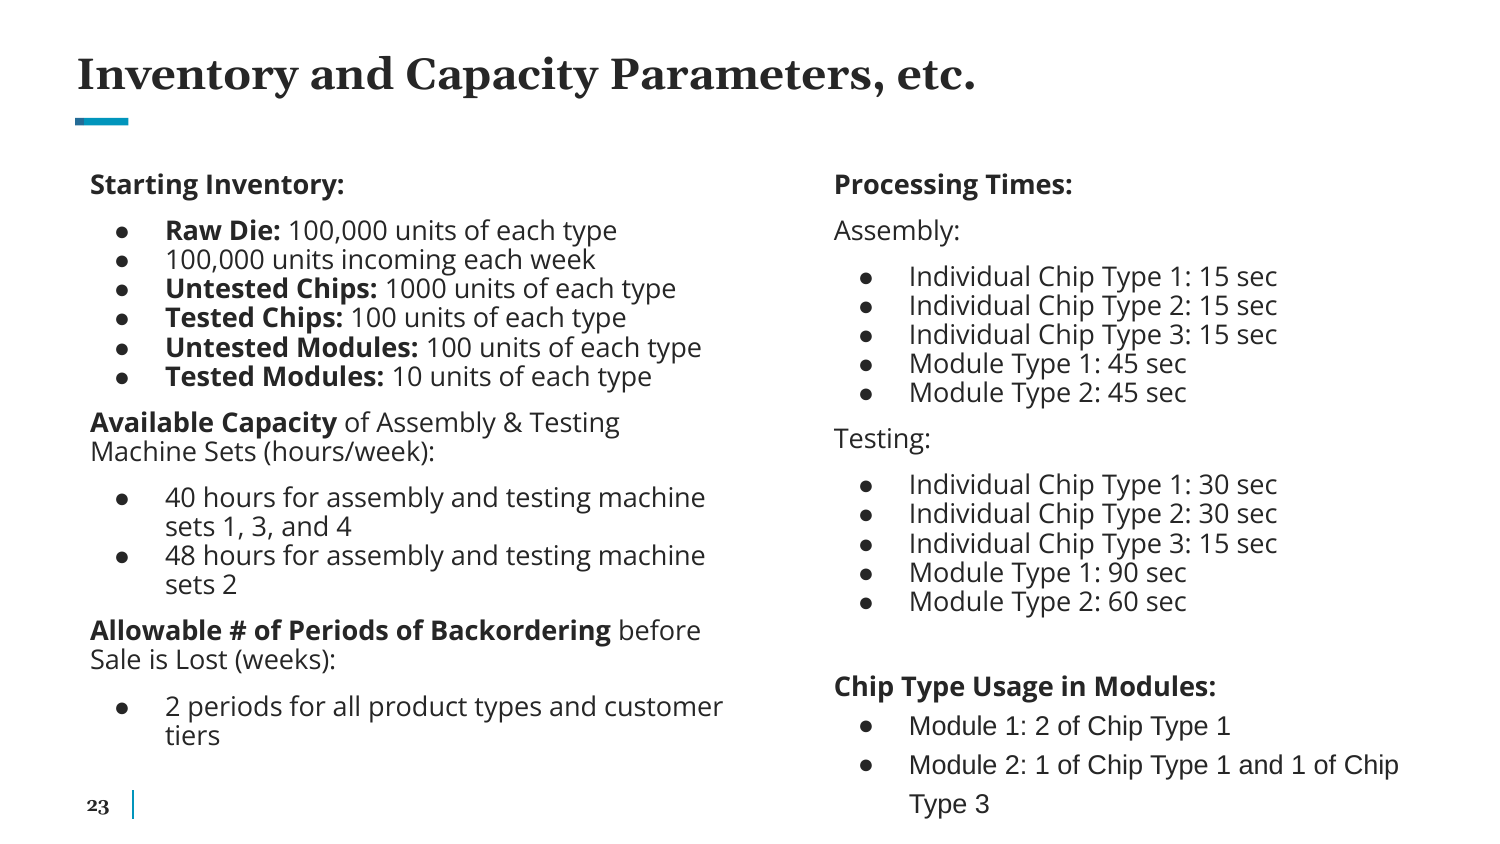

# Inventory and Capacity Parameters, etc.
Starting Inventory:
Raw Die: 100,000 units of each type
100,000 units incoming each week
Untested Chips: 1000 units of each type
Tested Chips: 100 units of each type
Untested Modules: 100 units of each type
Tested Modules: 10 units of each type
Available Capacity of Assembly & Testing Machine Sets (hours/week):
40 hours for assembly and testing machine sets 1, 3, and 4
48 hours for assembly and testing machine sets 2
Allowable # of Periods of Backordering before Sale is Lost (weeks):
2 periods for all product types and customer tiers
Processing Times:
Assembly:
Individual Chip Type 1: 15 sec
Individual Chip Type 2: 15 sec
Individual Chip Type 3: 15 sec
Module Type 1: 45 sec
Module Type 2: 45 sec
Testing:
Individual Chip Type 1: 30 sec
Individual Chip Type 2: 30 sec
Individual Chip Type 3: 15 sec
Module Type 1: 90 sec
Module Type 2: 60 sec

Chip Type Usage in Modules:
Module 1: 2 of Chip Type 1
Module 2: 1 of Chip Type 1 and 1 of Chip Type 3
23